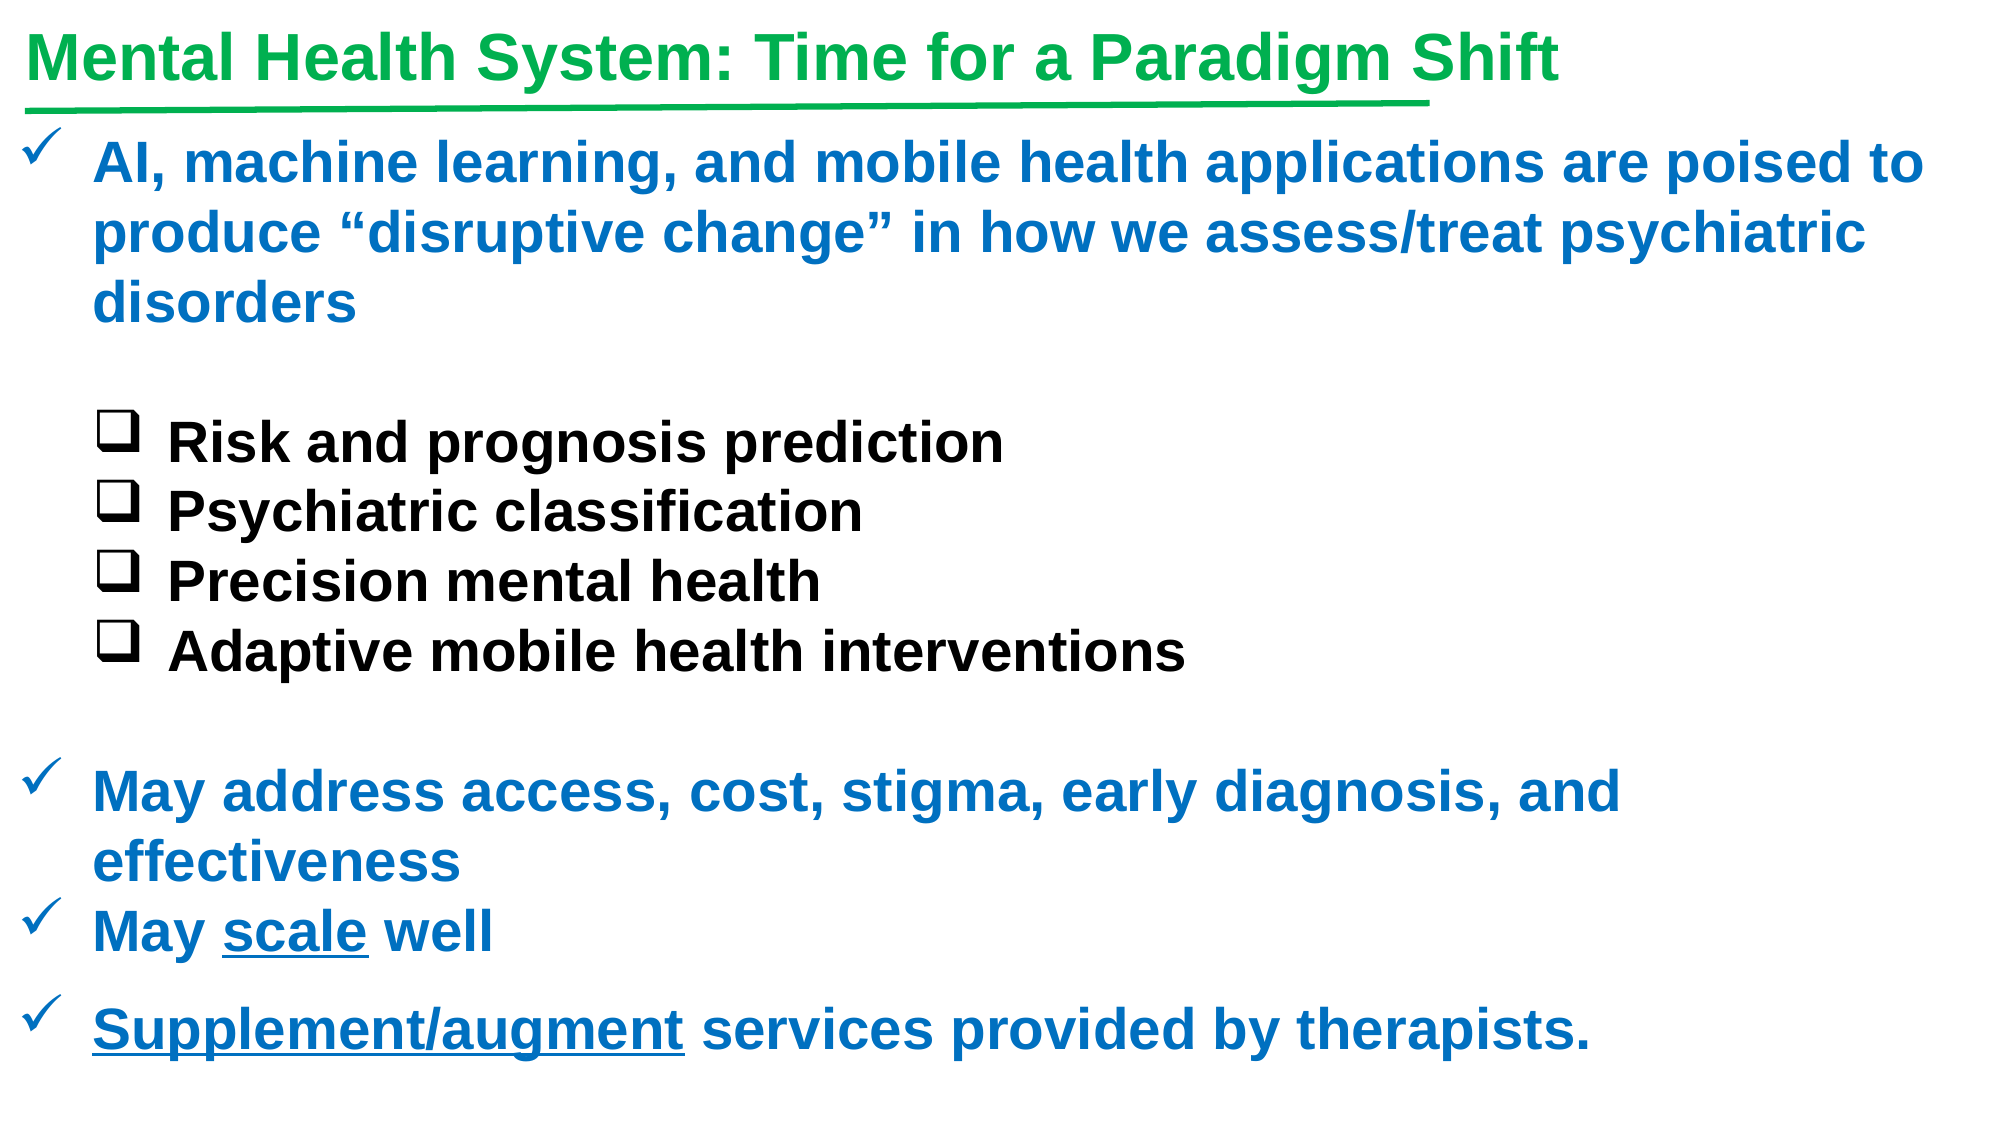

Mental Health System: Time for a Paradigm Shift
AI, machine learning, and mobile health applications are poised to produce “disruptive change” in how we assess/treat psychiatric disorders

Risk and prognosis prediction
Psychiatric classification
Precision mental health
Adaptive mobile health interventions

May address access, cost, stigma, early diagnosis, and effectiveness
May scale well

Supplement/augment services provided by therapists.